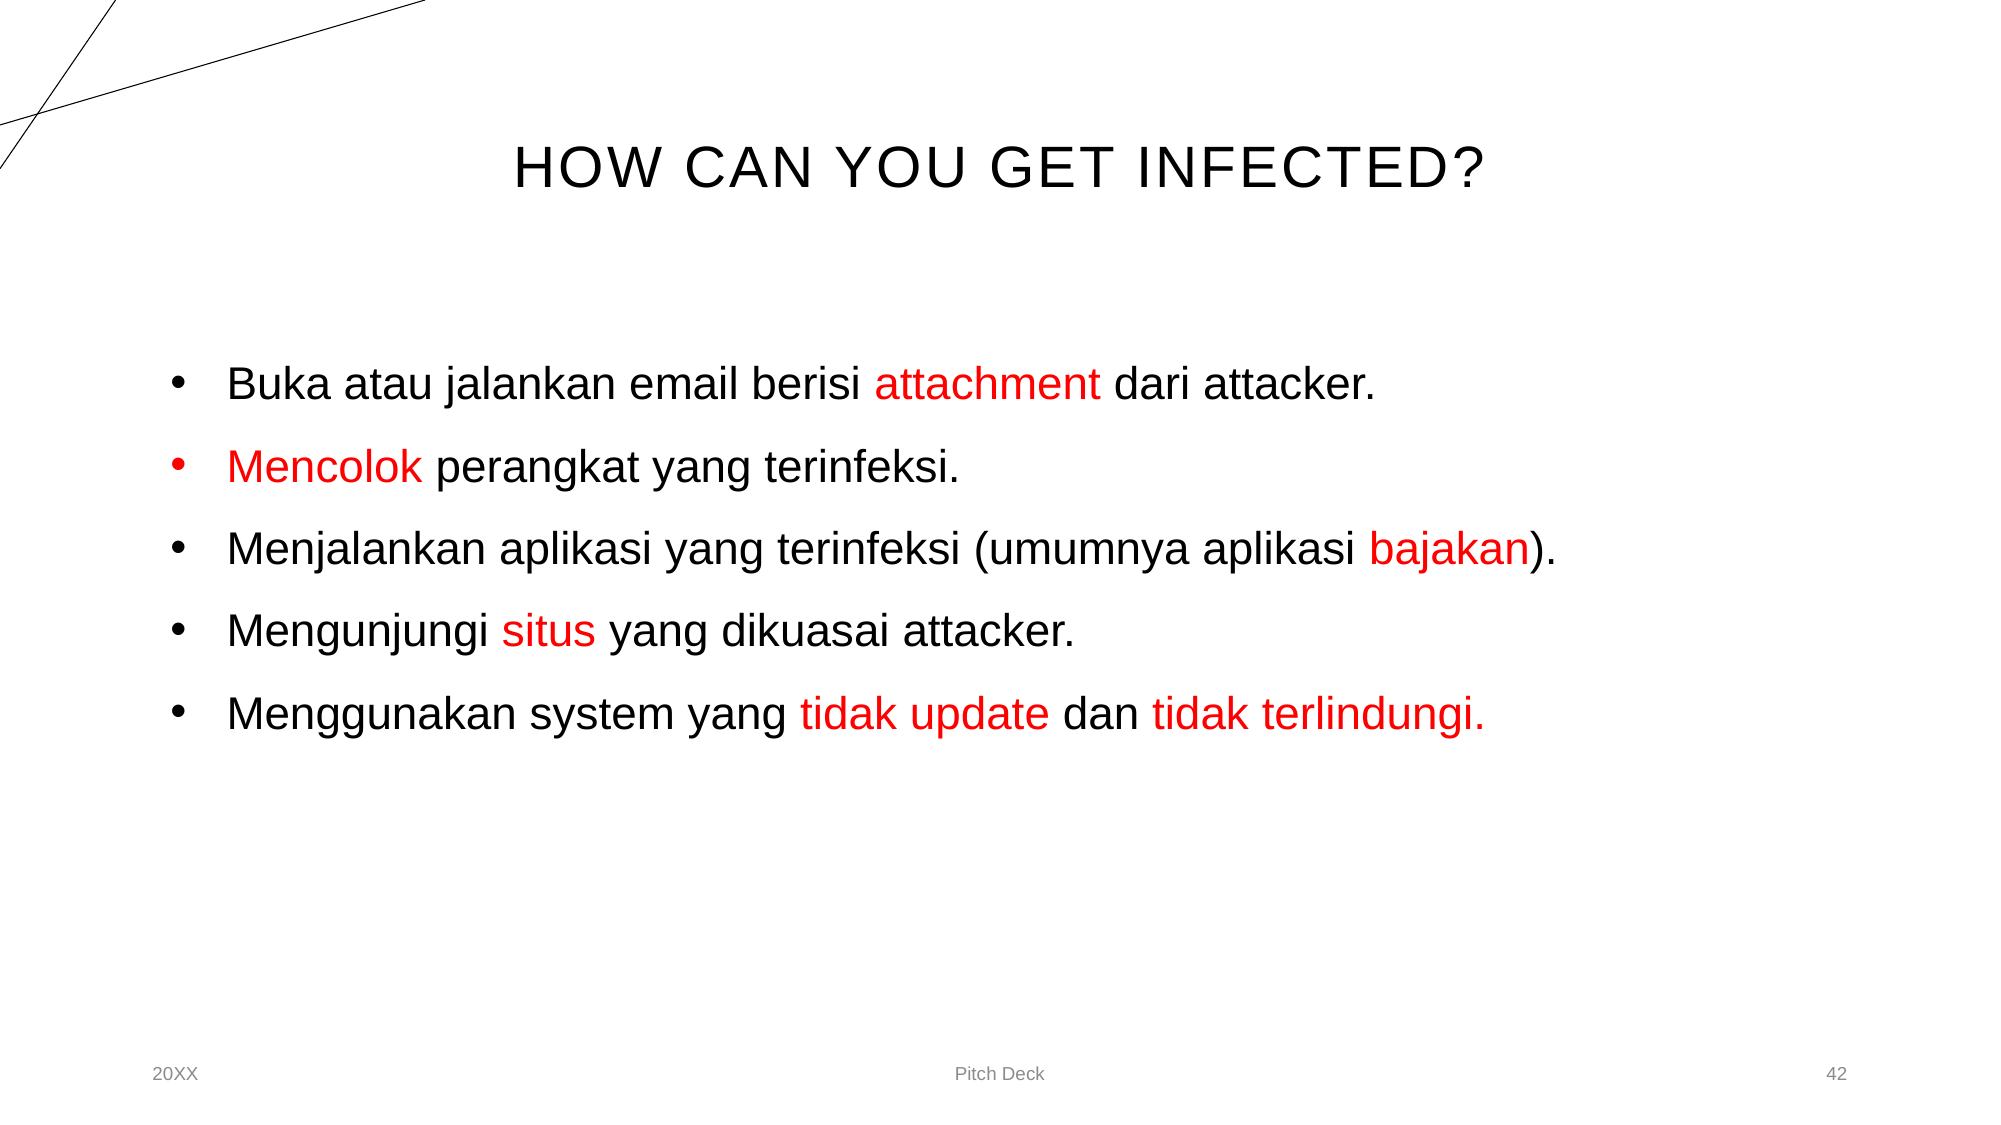

# HOW Can you get infected?
Buka atau jalankan email berisi attachment dari attacker.
Mencolok perangkat yang terinfeksi.
Menjalankan aplikasi yang terinfeksi (umumnya aplikasi bajakan).
Mengunjungi situs yang dikuasai attacker.
Menggunakan system yang tidak update dan tidak terlindungi.
20XX
Pitch Deck
42